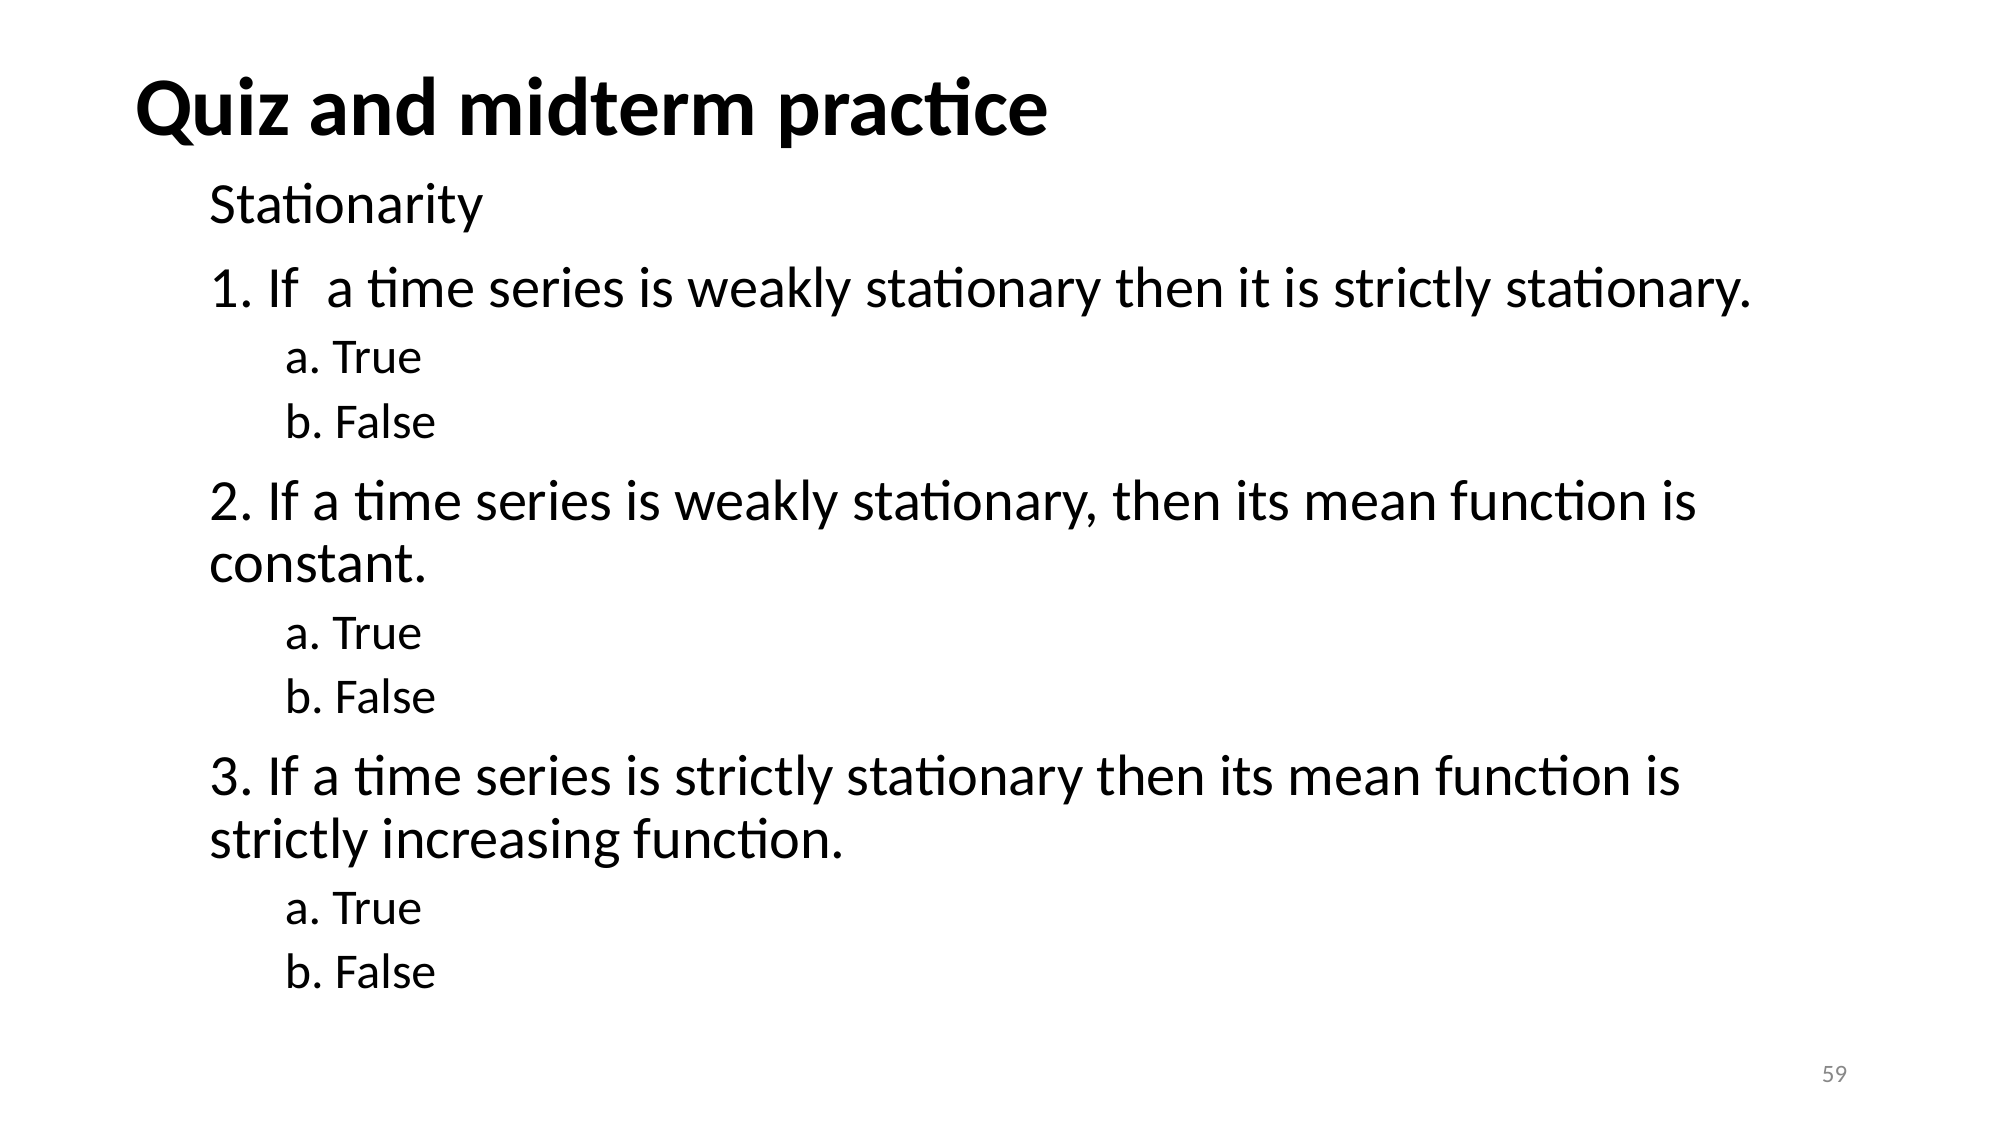

# Quiz and midterm practice
Stationarity
1. If  a time series is weakly stationary then it is strictly stationary.
a. True
b. False
2. If a time series is weakly stationary, then its mean function is constant.
a. True
b. False
3. If a time series is strictly stationary then its mean function is  strictly increasing function.
a. True
b. False

59